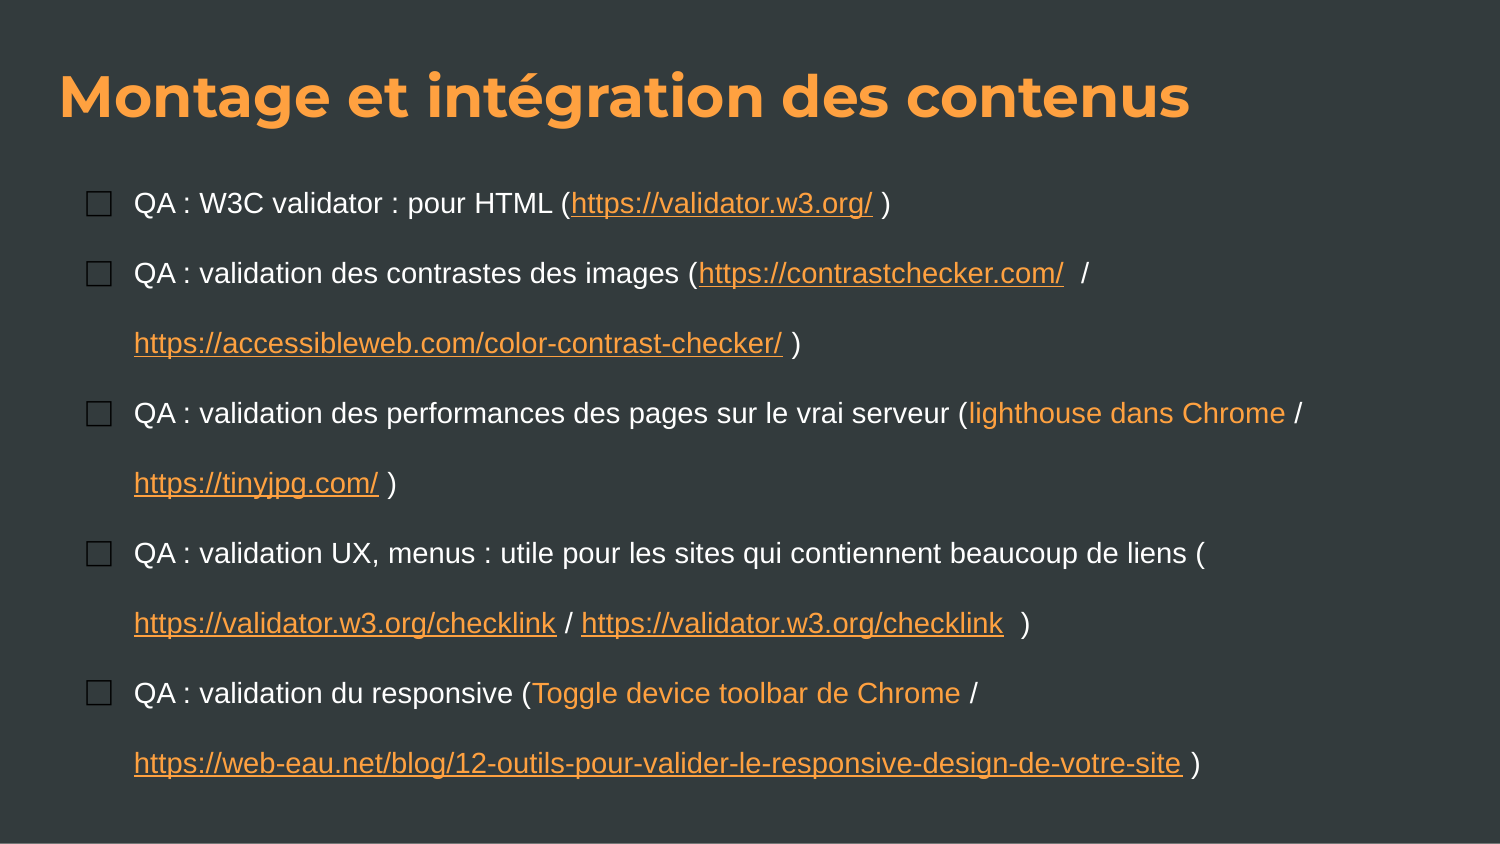

QA : W3C validator : pour HTML (https://validator.w3.org/ )
QA : validation des contrastes des images (https://contrastchecker.com/  / https://accessibleweb.com/color-contrast-checker/ )
QA : validation des performances des pages sur le vrai serveur (lighthouse dans Chrome / https://tinyjpg.com/ )
QA : validation UX, menus : utile pour les sites qui contiennent beaucoup de liens ( https://validator.w3.org/checklink / https://validator.w3.org/checklink  )
QA : validation du responsive (Toggle device toolbar de Chrome / https://web-eau.net/blog/12-outils-pour-valider-le-responsive-design-de-votre-site )

Montage et intégration des contenus